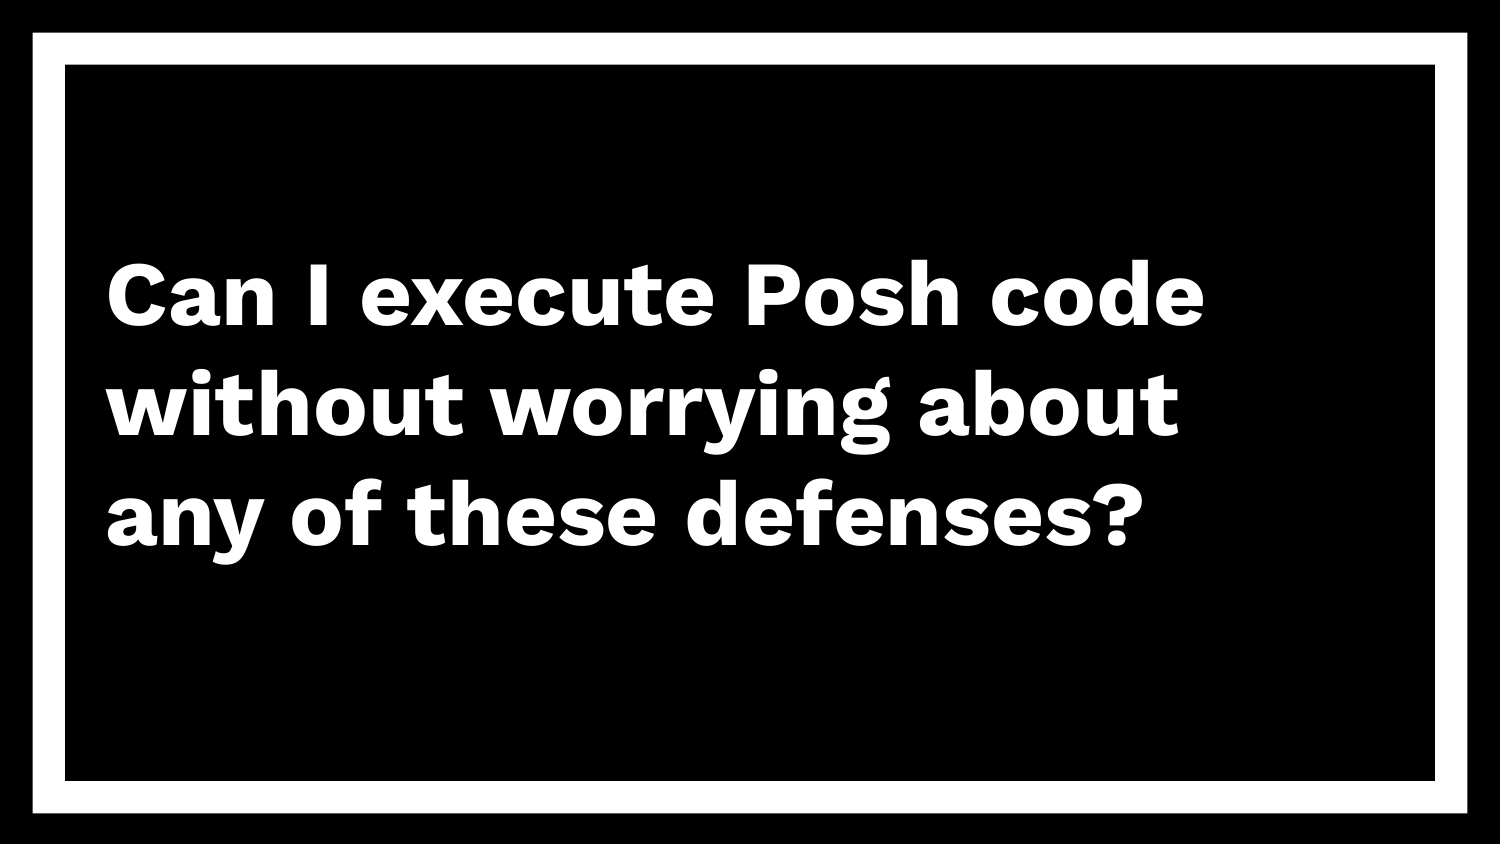

Can I execute Posh code without worrying about any of these defenses?